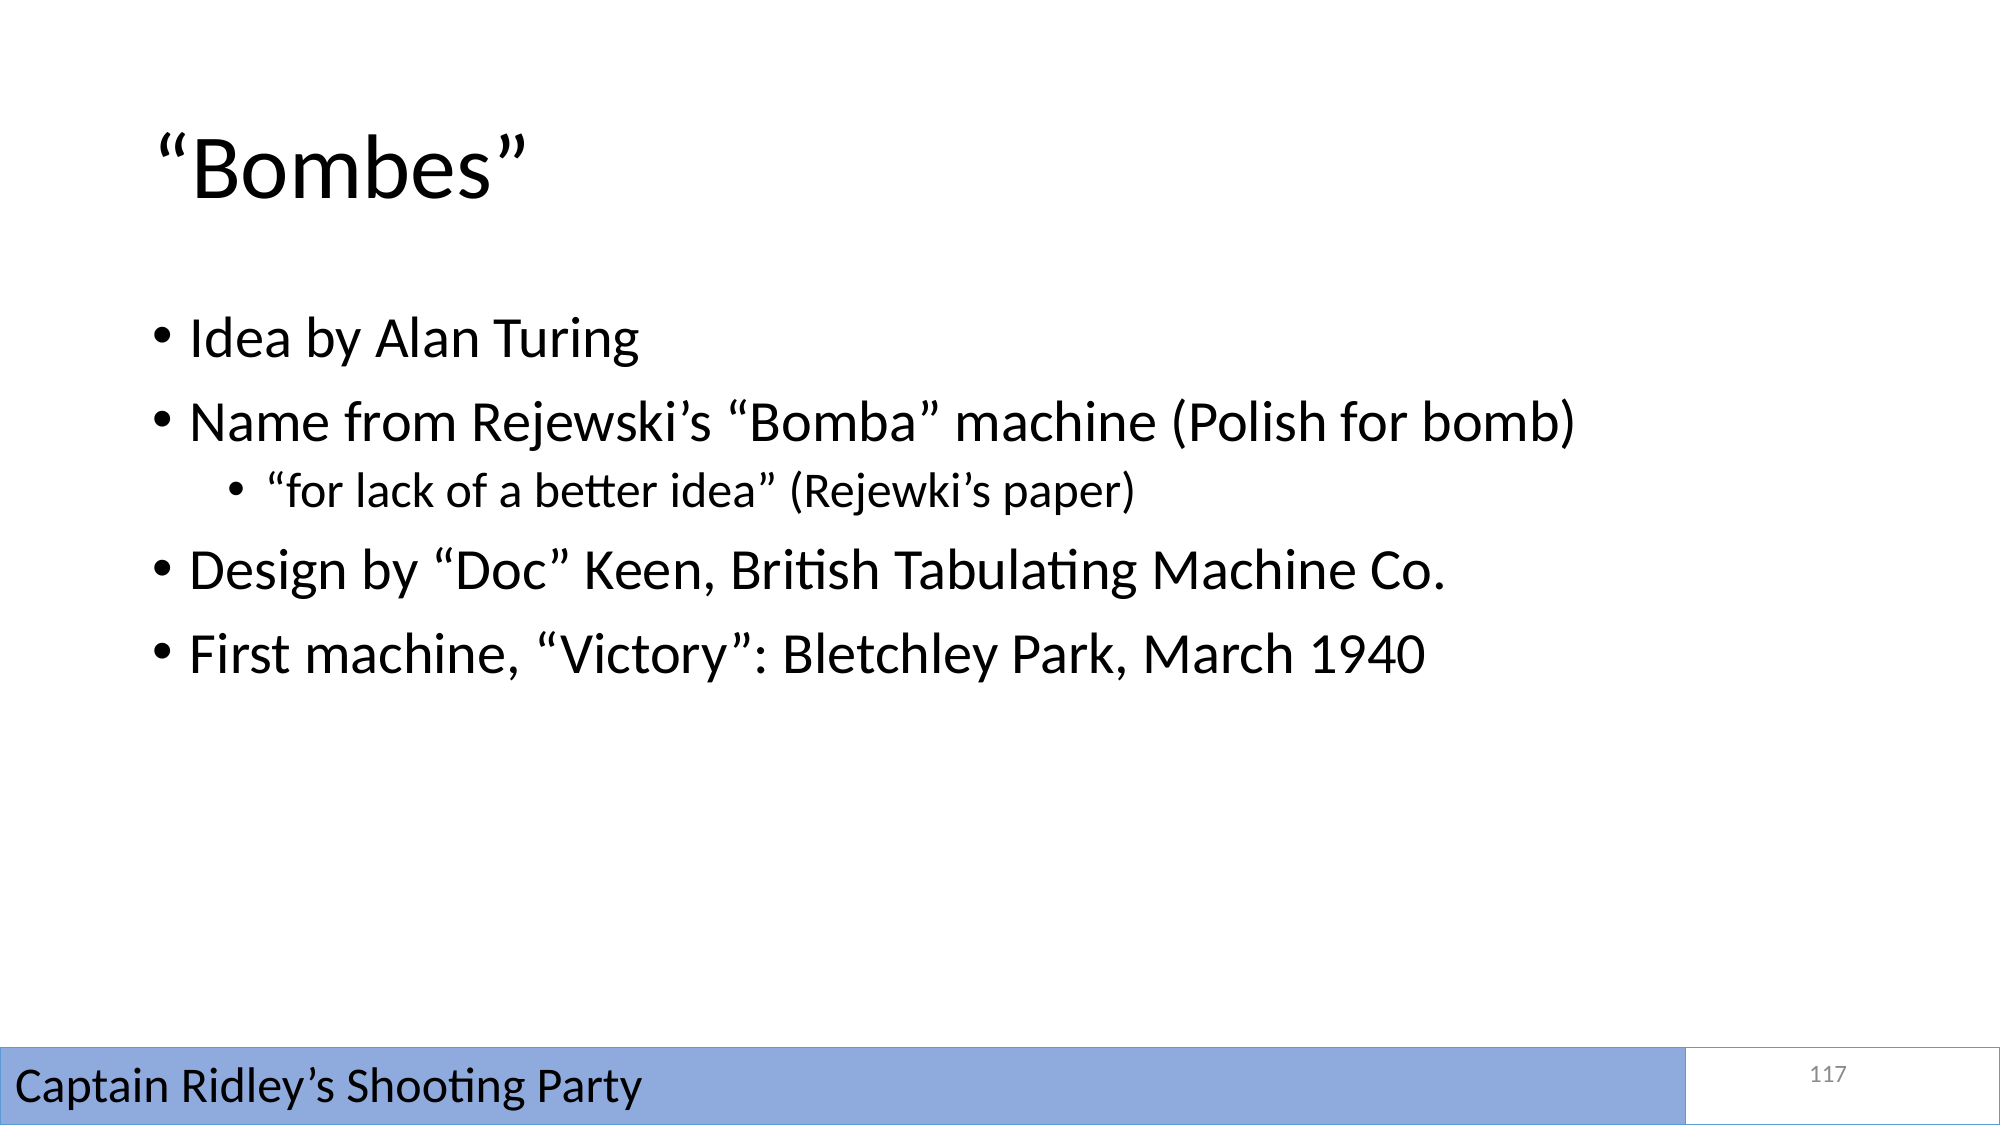

# “Bombes”
Idea by Alan Turing
Name from Rejewski’s “Bomba” machine (Polish for bomb)
“for lack of a better idea” (Rejewki’s paper)
Design by “Doc” Keen, British Tabulating Machine Co.
First machine, “Victory”: Bletchley Park, March 1940
117
Captain Ridley’s Shooting Party